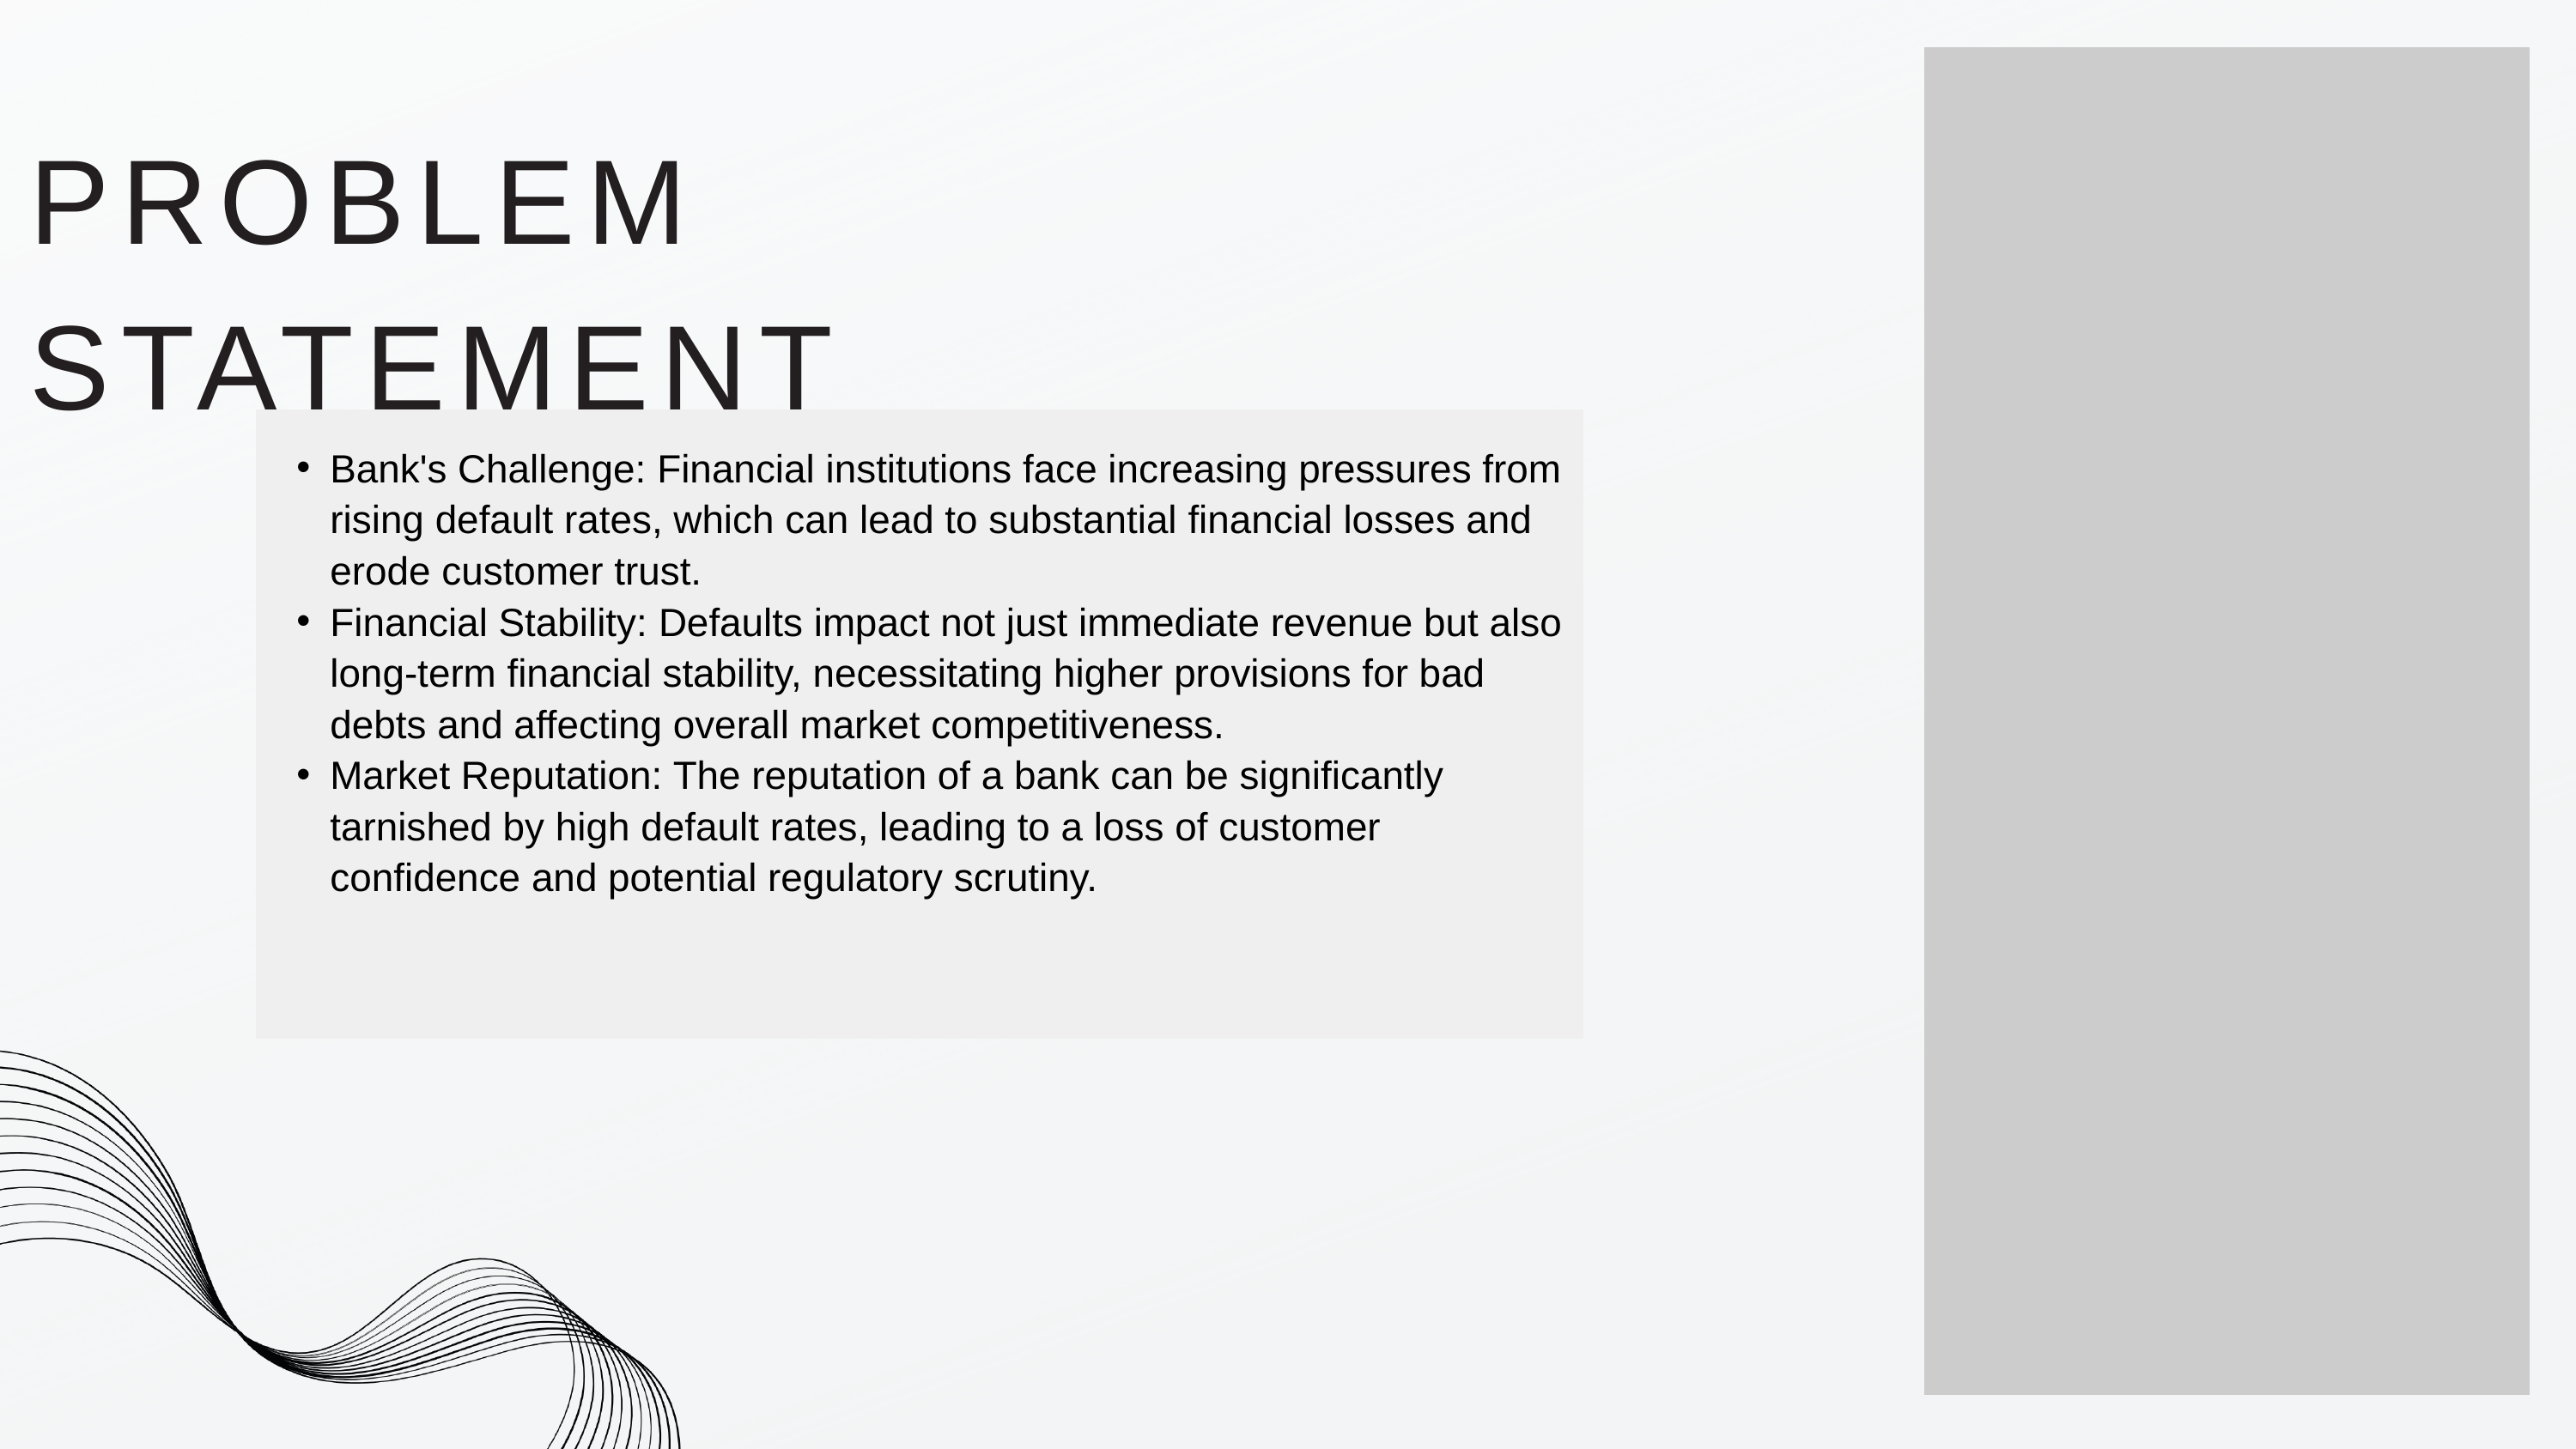

PROBLEM STATEMENT

Bank's Challenge: Financial institutions face increasing pressures from rising default rates, which can lead to substantial financial losses and erode customer trust.
Financial Stability: Defaults impact not just immediate revenue but also long-term financial stability, necessitating higher provisions for bad debts and affecting overall market competitiveness.
Market Reputation: The reputation of a bank can be significantly tarnished by high default rates, leading to a loss of customer confidence and potential regulatory scrutiny.